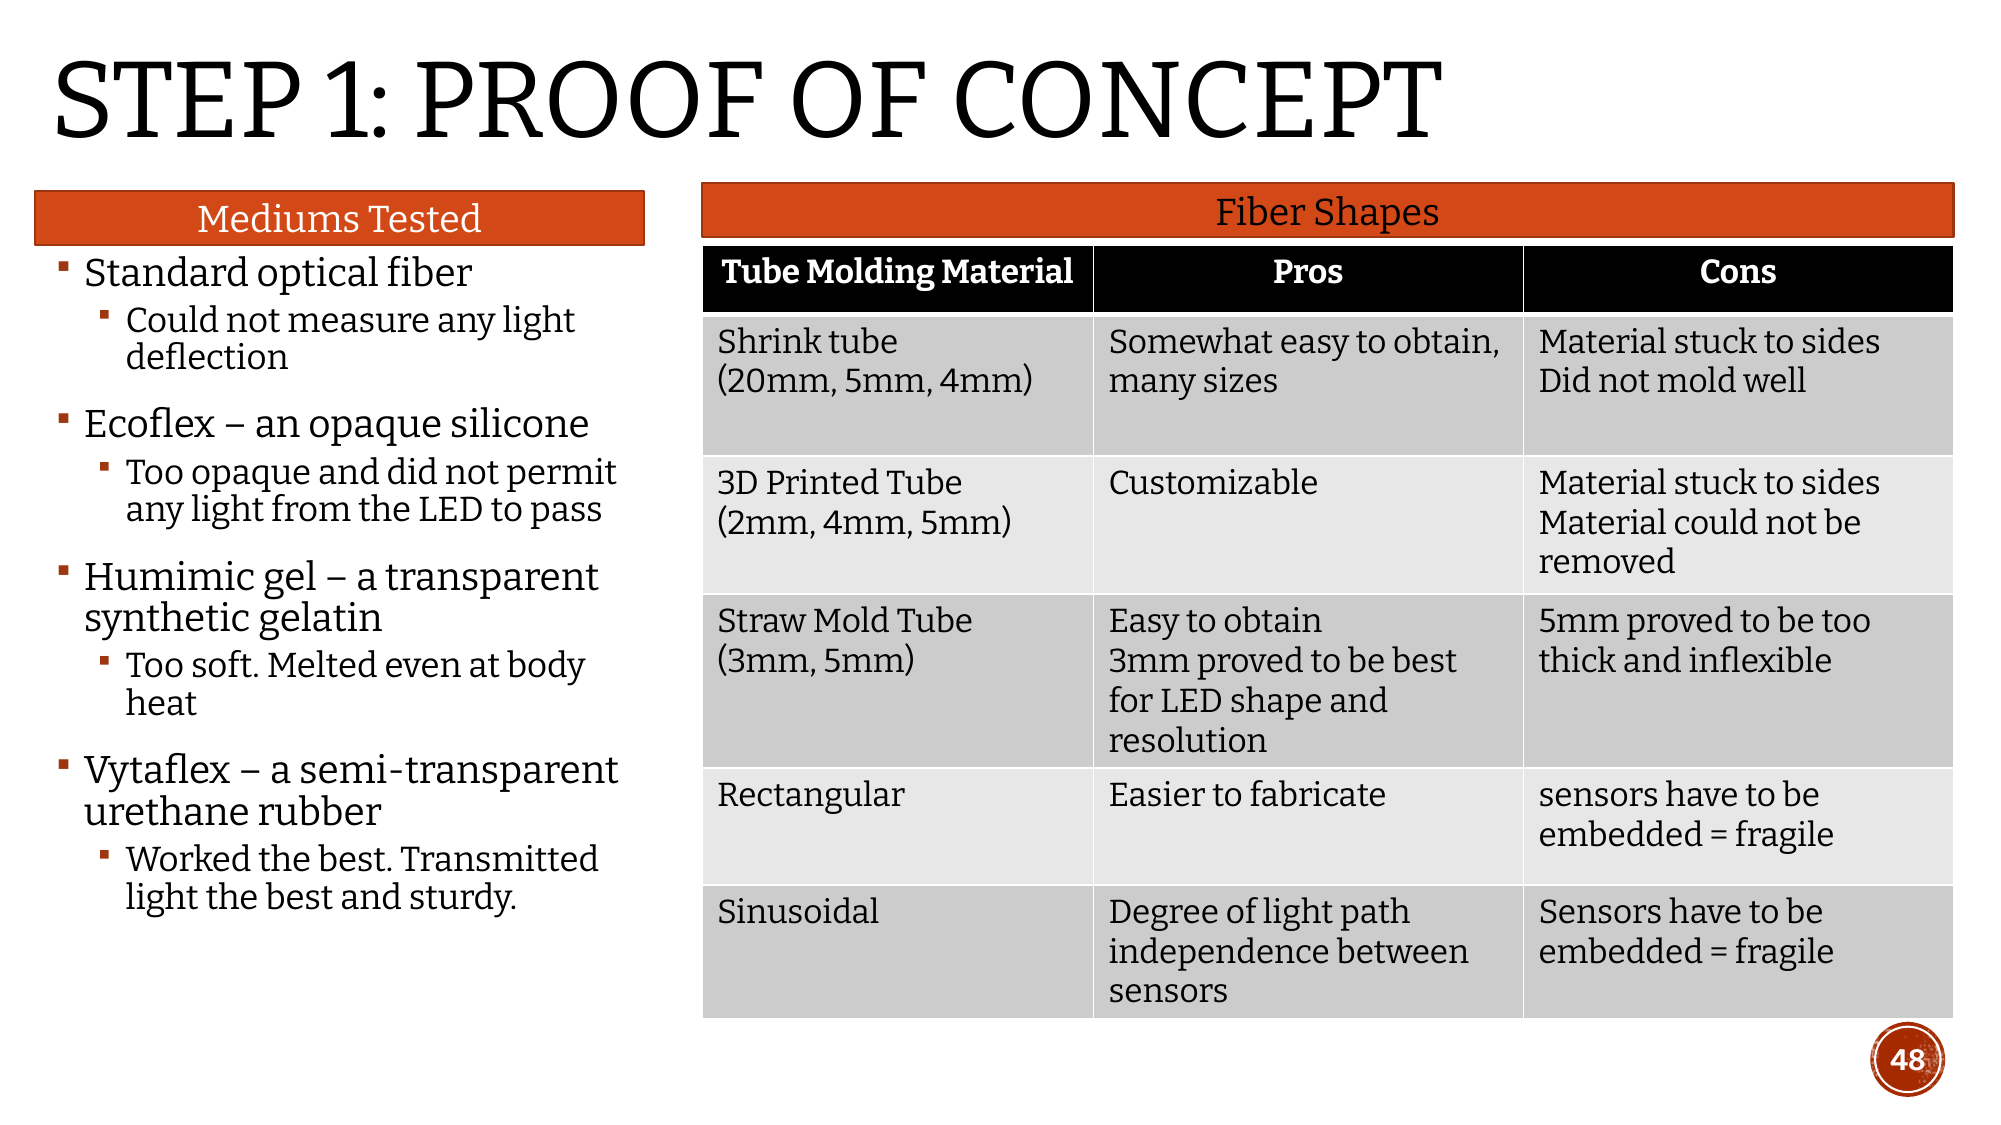

# Step 1: proof of concept
Fiber Shapes
Mediums Tested
Standard optical fiber
Could not measure any light deflection
Ecoflex – an opaque silicone
Too opaque and did not permit any light from the LED to pass
Humimic gel – a transparent synthetic gelatin
Too soft. Melted even at body heat
Vytaflex – a semi-transparent urethane rubber
Worked the best. Transmitted light the best and sturdy.
| Tube Molding Material | Pros | Cons |
| --- | --- | --- |
| Shrink tube (20mm, 5mm, 4mm) | Somewhat easy to obtain, many sizes | Material stuck to sides Did not mold well |
| 3D Printed Tube (2mm, 4mm, 5mm) | Customizable | Material stuck to sides Material could not be removed |
| Straw Mold Tube (3mm, 5mm) | Easy to obtain 3mm proved to be best for LED shape and resolution | 5mm proved to be too thick and inflexible |
| Rectangular | Easier to fabricate | sensors have to be embedded = fragile |
| Sinusoidal | Degree of light path independence between sensors | Sensors have to be embedded = fragile |
48